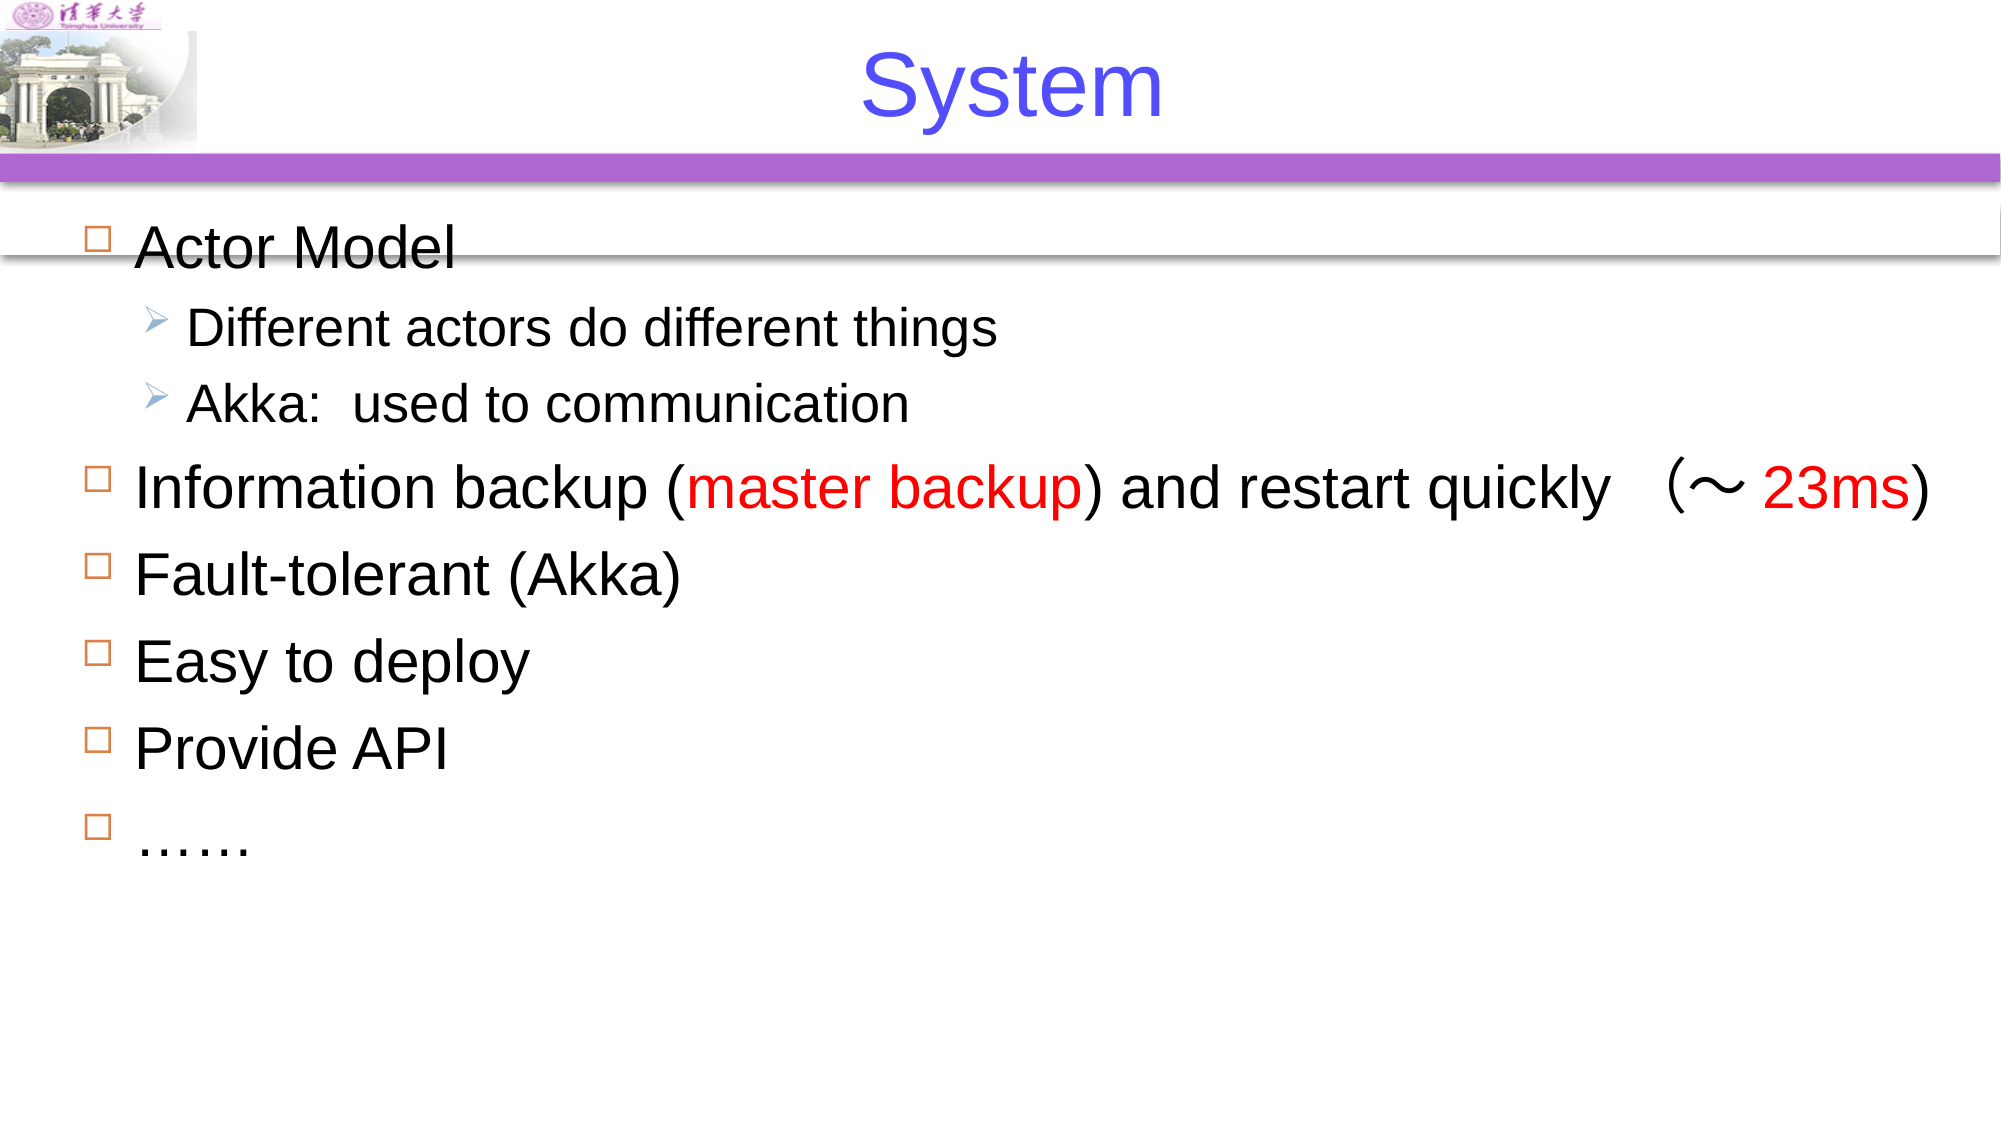

# System
Actor Model
Different actors do different things
Akka:  used to communication
Information backup (master backup) and restart quickly（～23ms)
Fault-tolerant (Akka)
Easy to deploy
Provide API
……